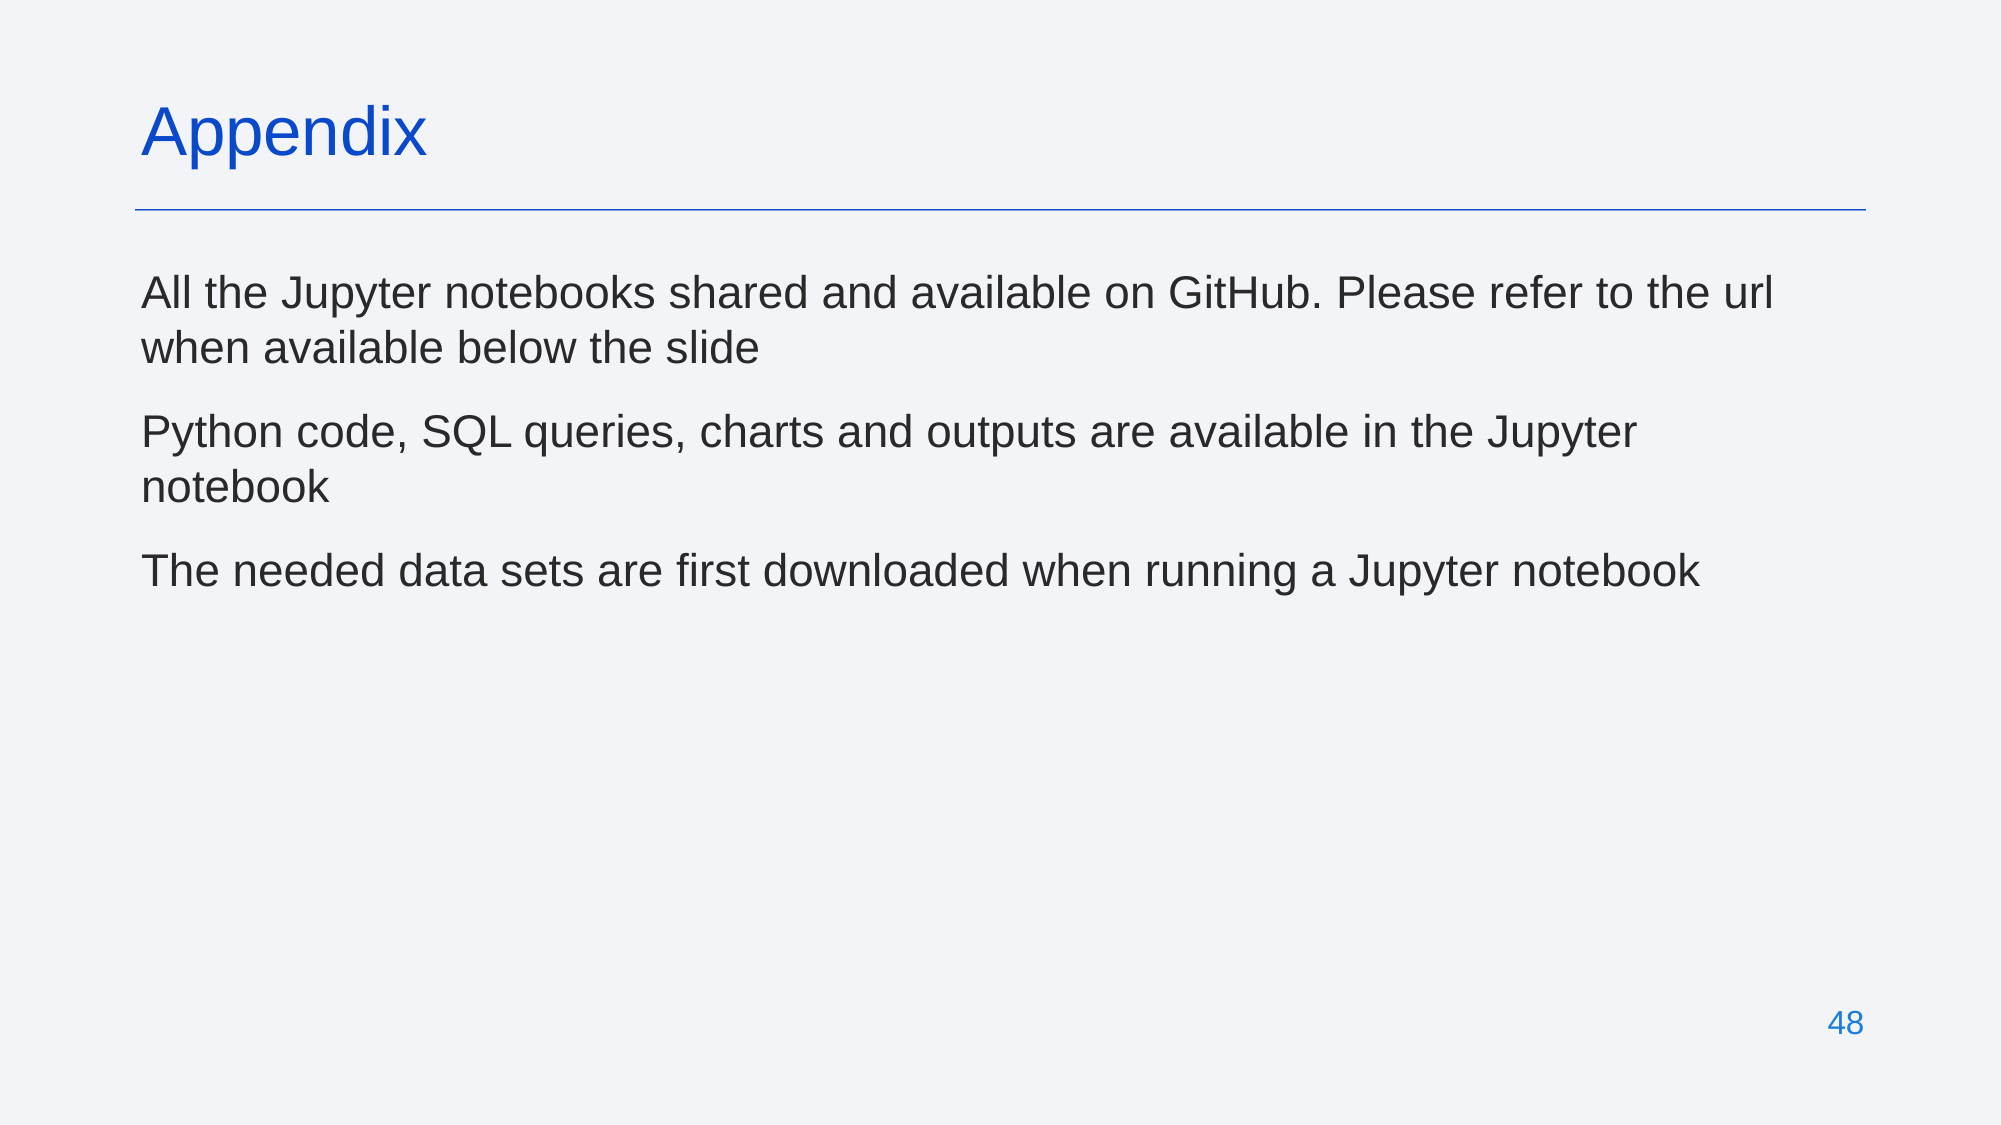

Appendix
All the Jupyter notebooks shared and available on GitHub. Please refer to the url when available below the slide
Python code, SQL queries, charts and outputs are available in the Jupyter notebook
The needed data sets are first downloaded when running a Jupyter notebook
48